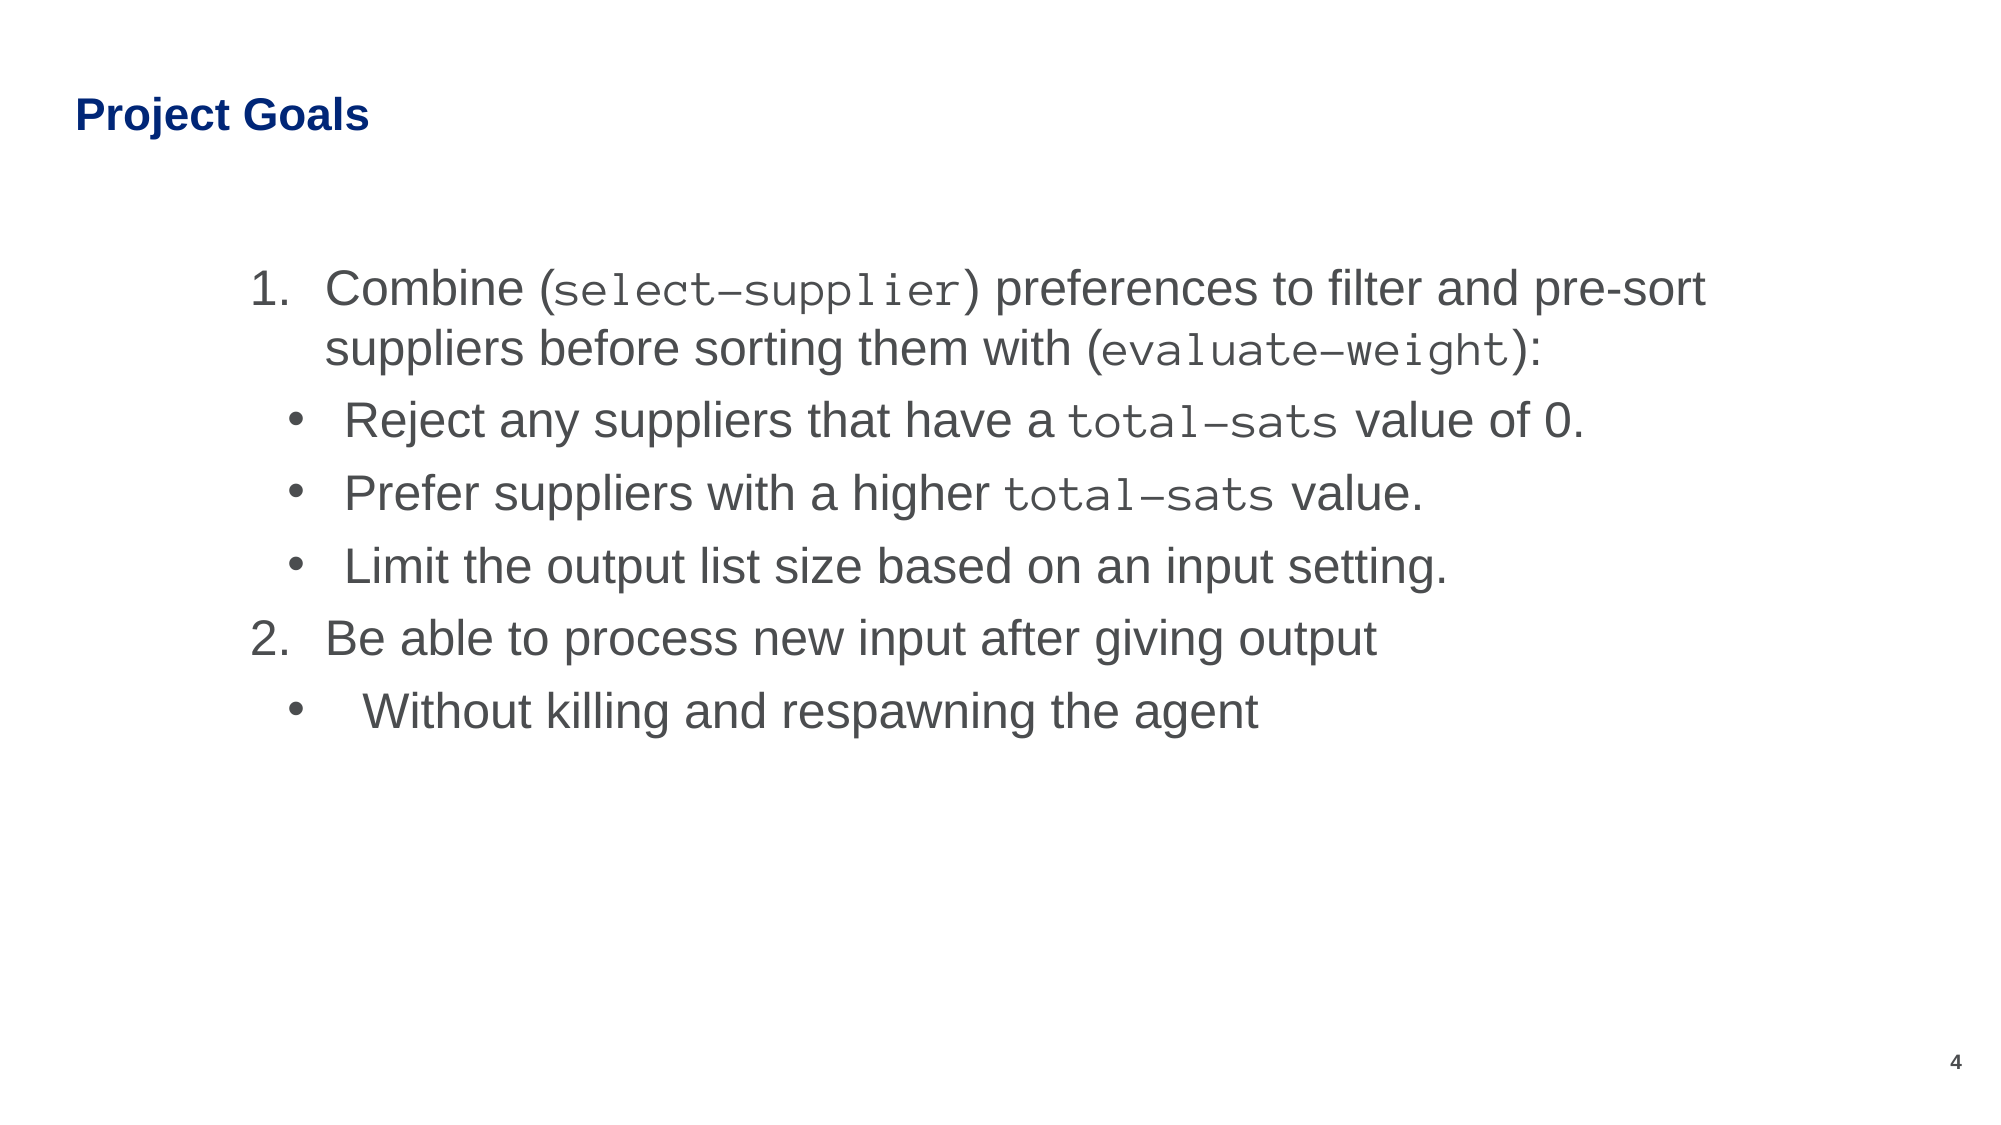

# Project Goals
Combine (select-supplier) preferences to filter and pre-sort suppliers before sorting them with (evaluate-weight):
Reject any suppliers that have a total-sats value of 0.
Prefer suppliers with a higher total-sats value.
Limit the output list size based on an input setting.
Be able to process new input after giving output
Without killing and respawning the agent